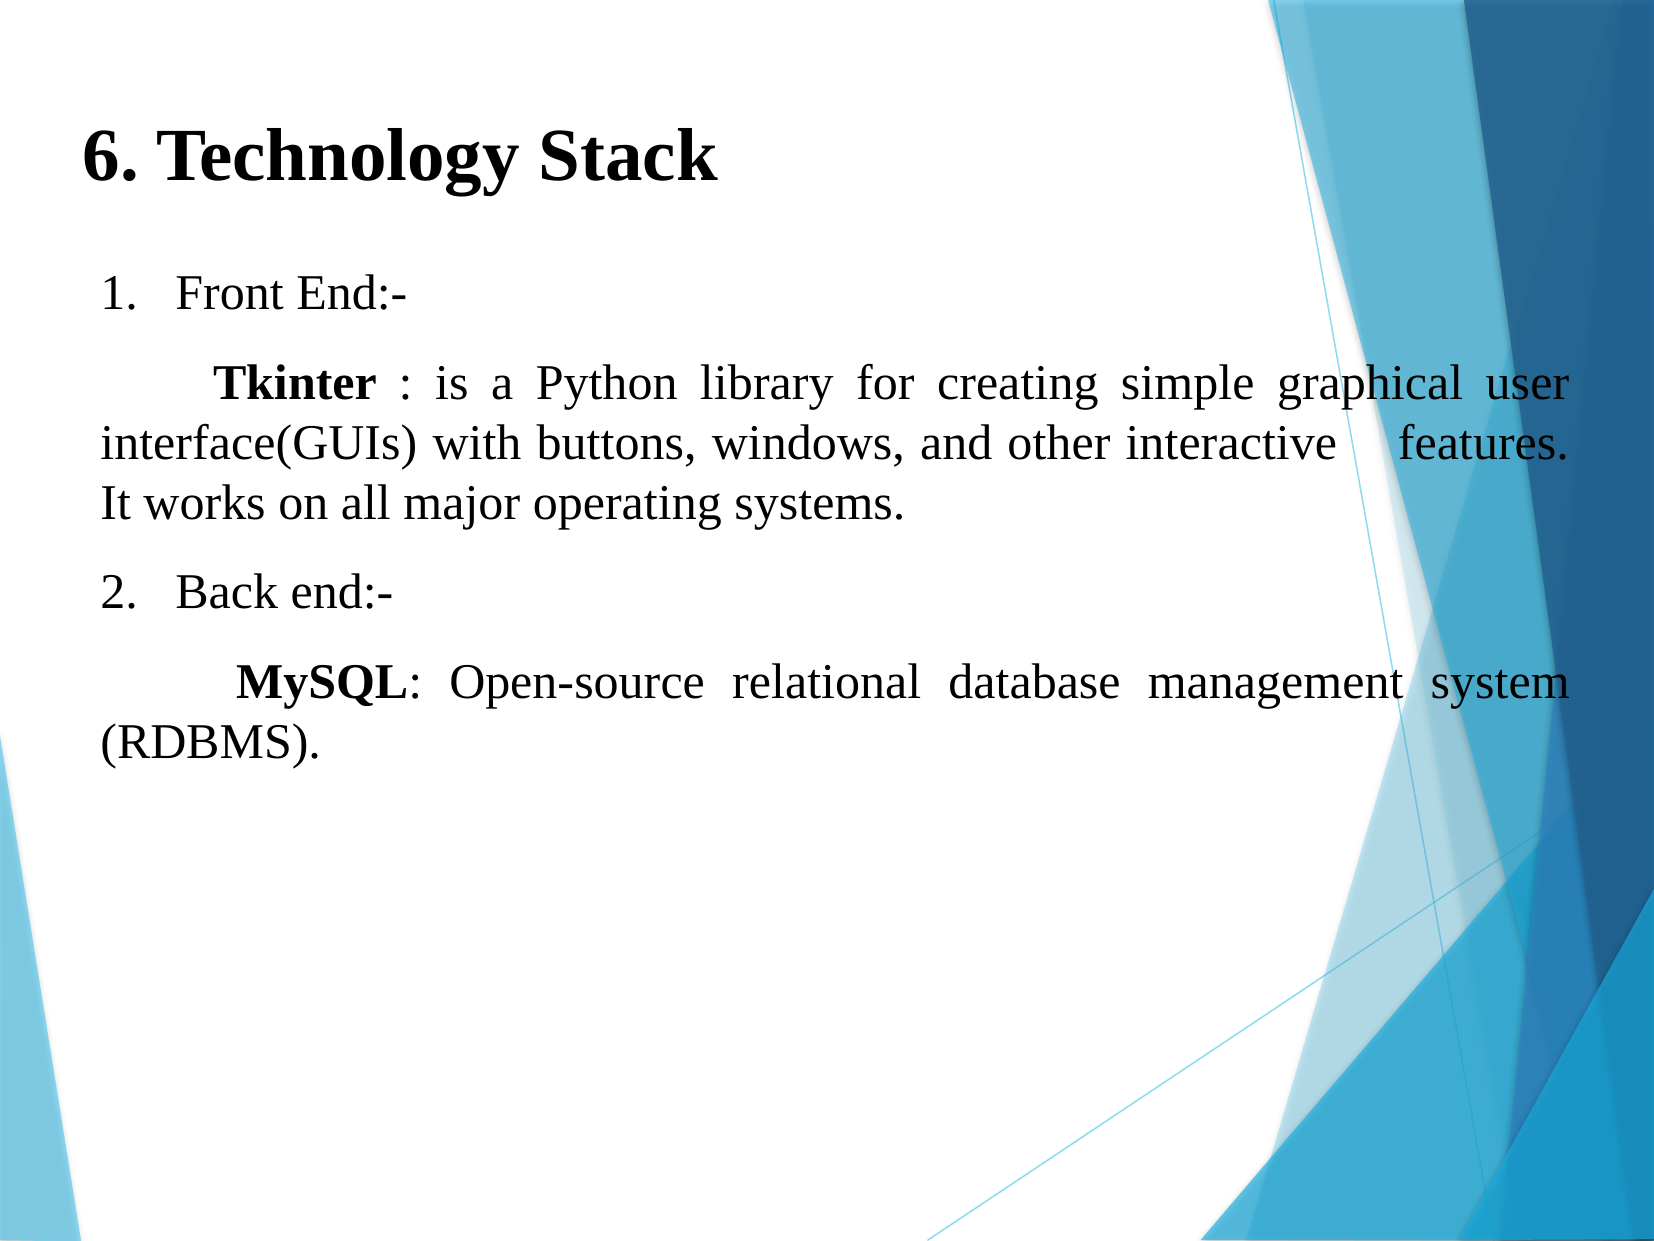

6. Technology Stack
Front End:-
     Tkinter : is a Python library for creating simple graphical user interface(GUIs) with buttons, windows, and other interactive    features. It works on all major operating systems.
Back end:-
     MySQL: Open-source relational database management system (RDBMS).